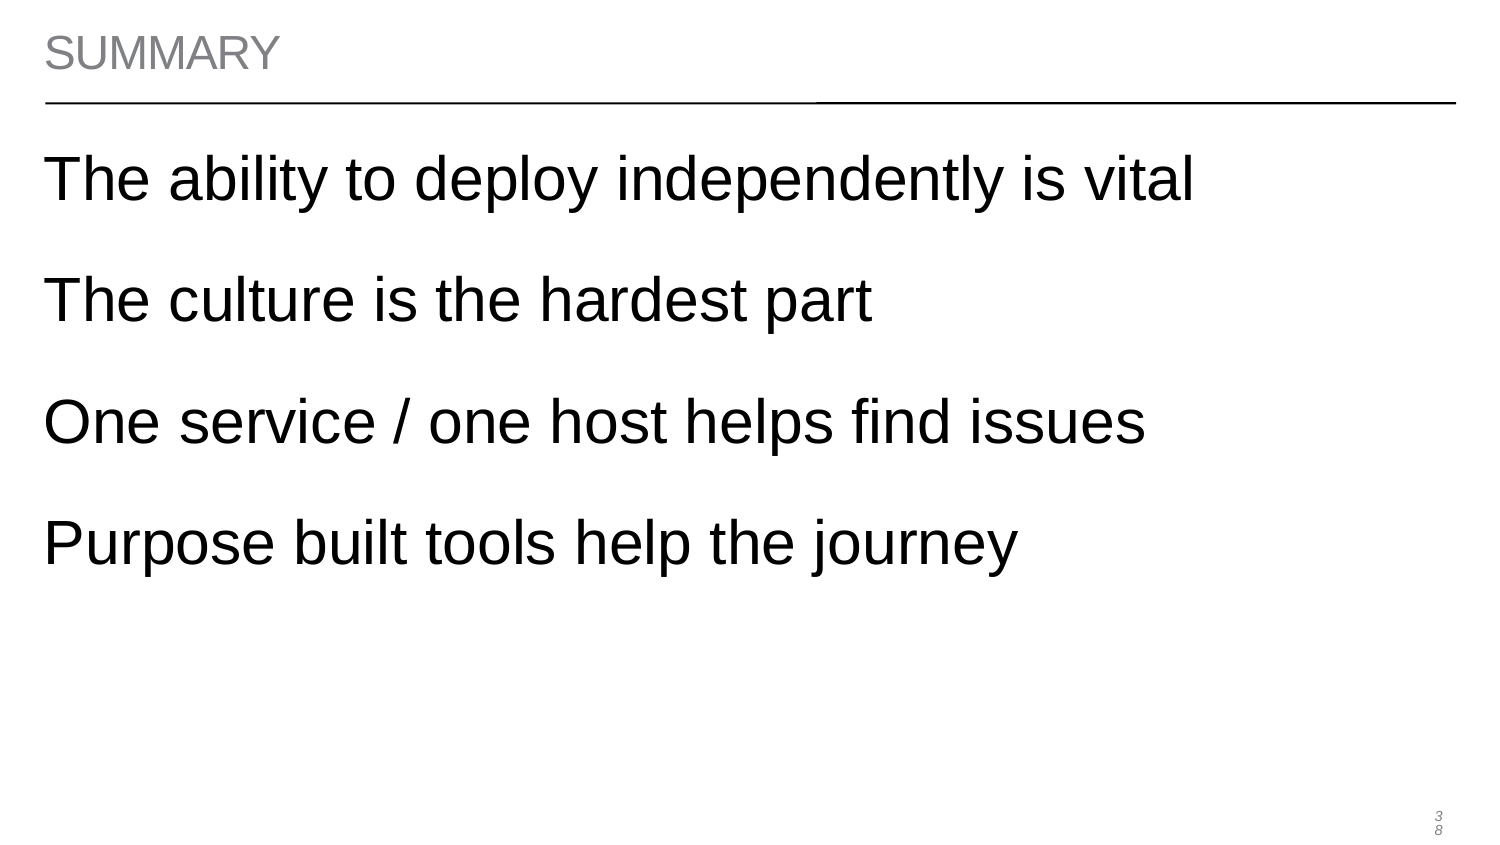

# Summary
The ability to deploy independently is vital
The culture is the hardest part
One service / one host helps find issues
Purpose built tools help the journey
38